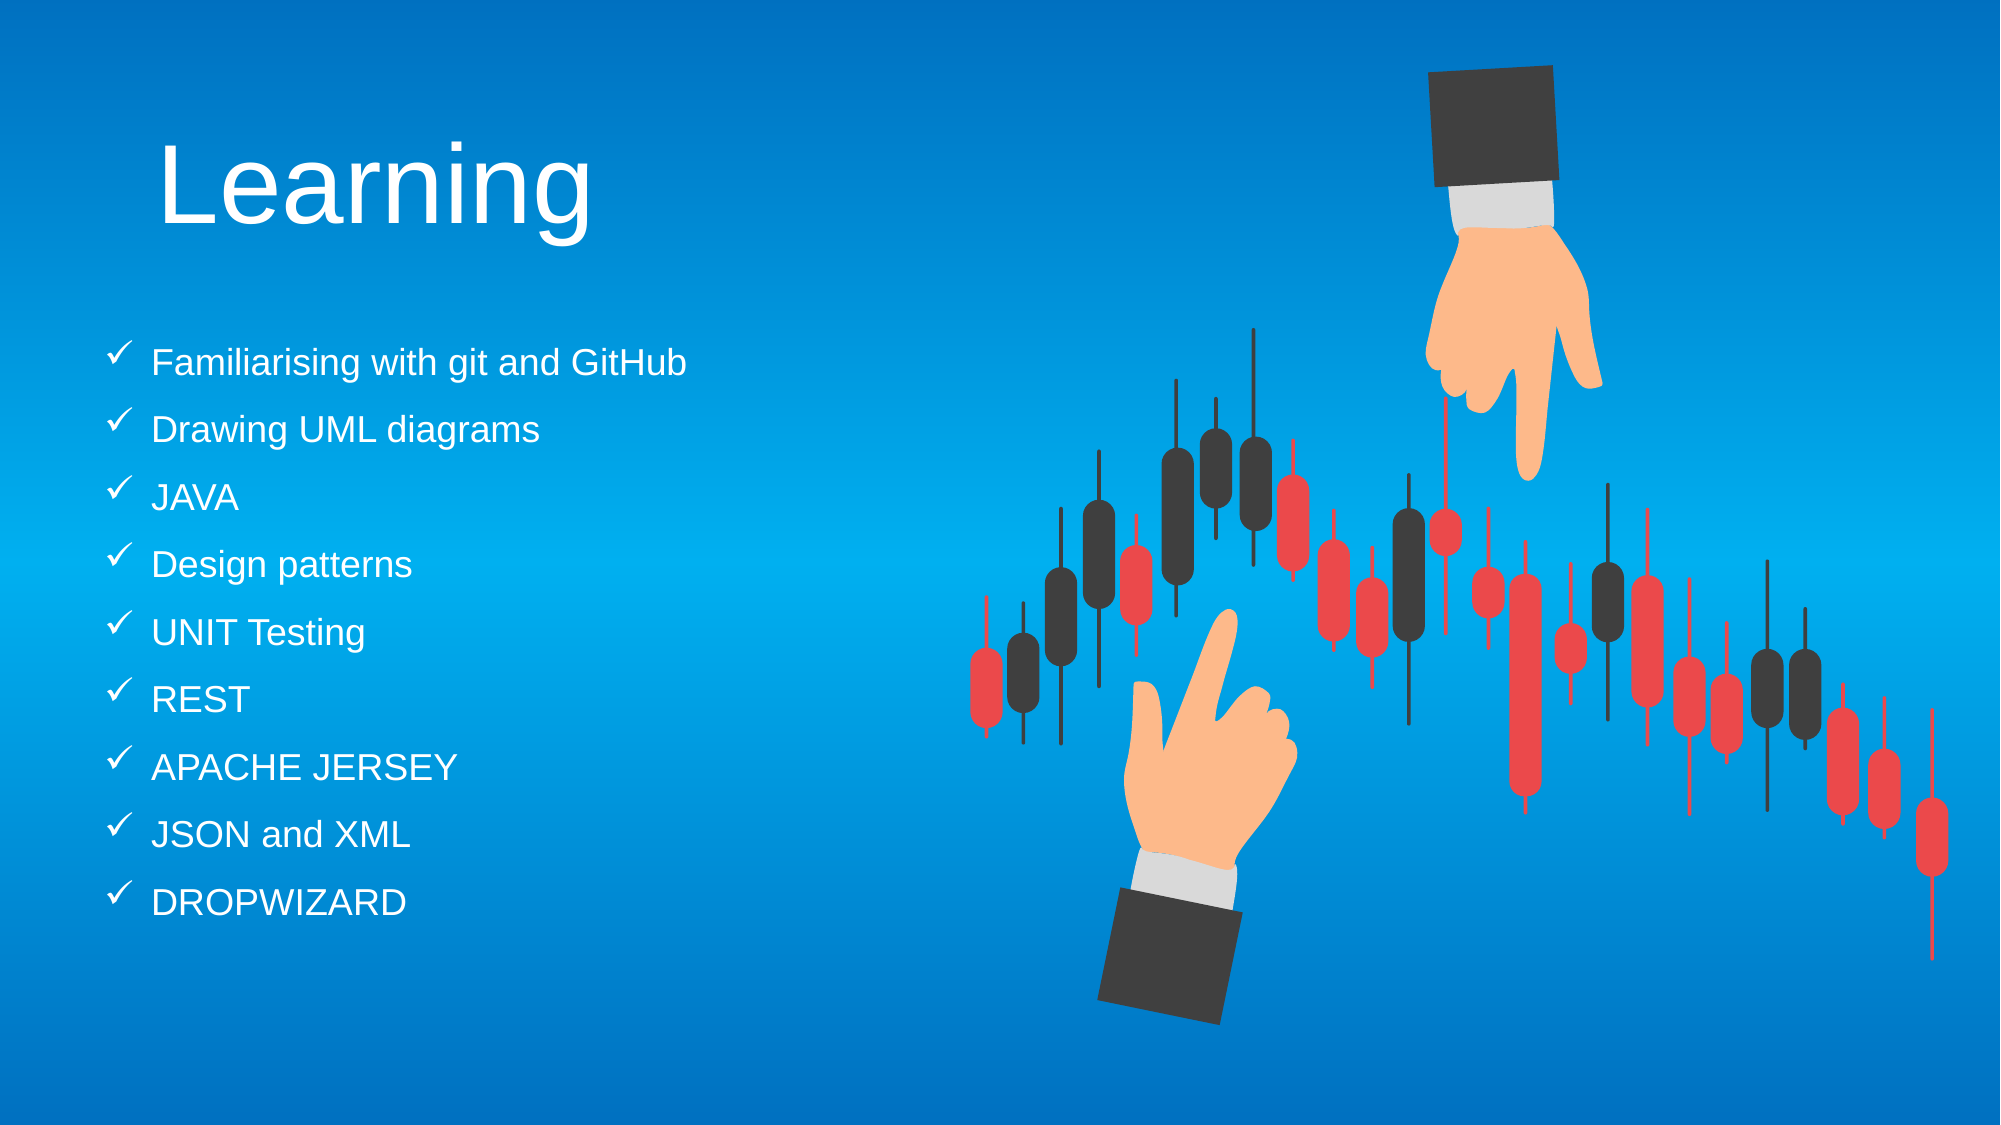

Learning
Familiarising with git and GitHub
Drawing UML diagrams
JAVA
Design patterns
UNIT Testing
REST
APACHE JERSEY
JSON and XML
DROPWIZARD